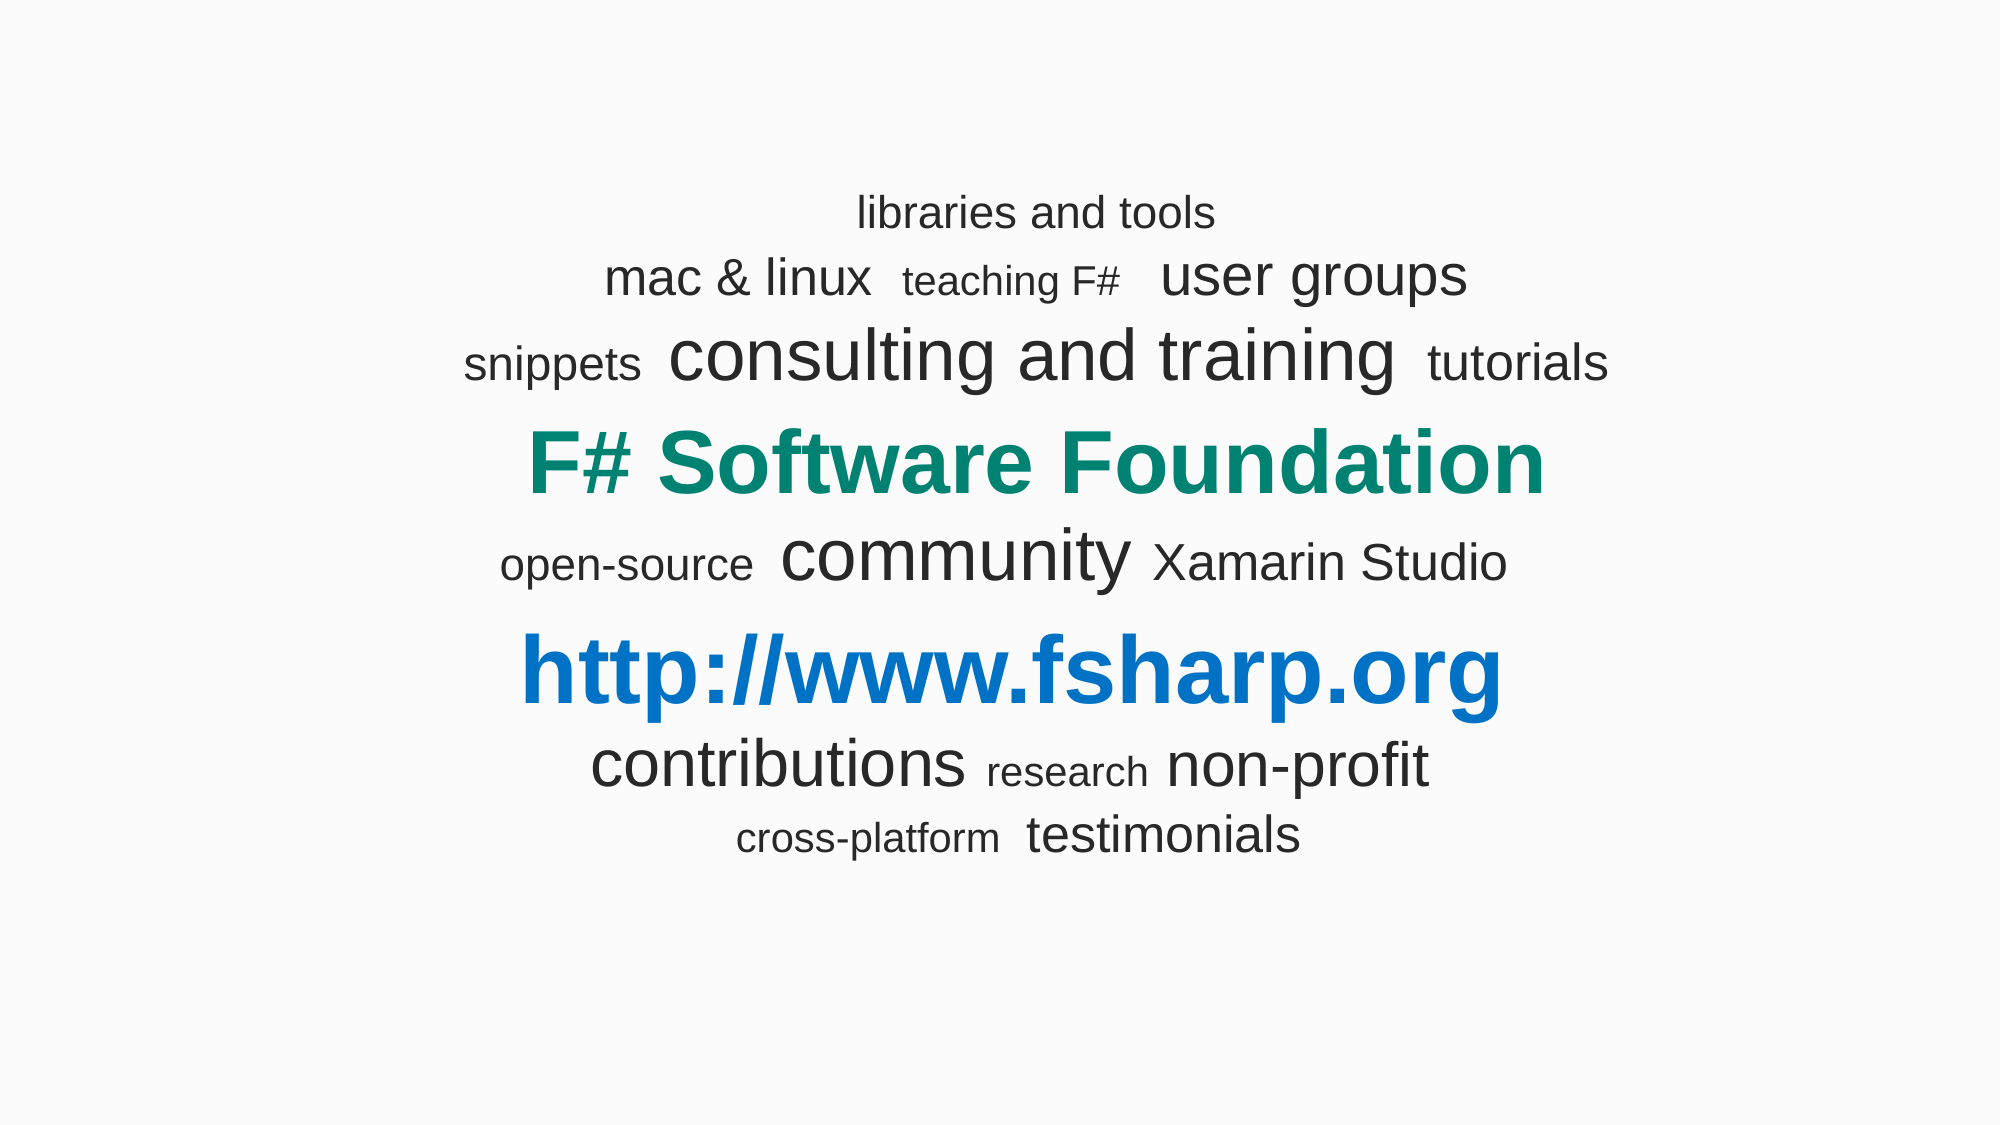

#
libraries and tools
mac & linux  teaching F#   user groups
snippets  consulting and training  tutorials
F# Software Foundation
open-source  community Xamarin Studio
http://www.fsharp.org
contributions research non-profit
cross-platform  testimonials